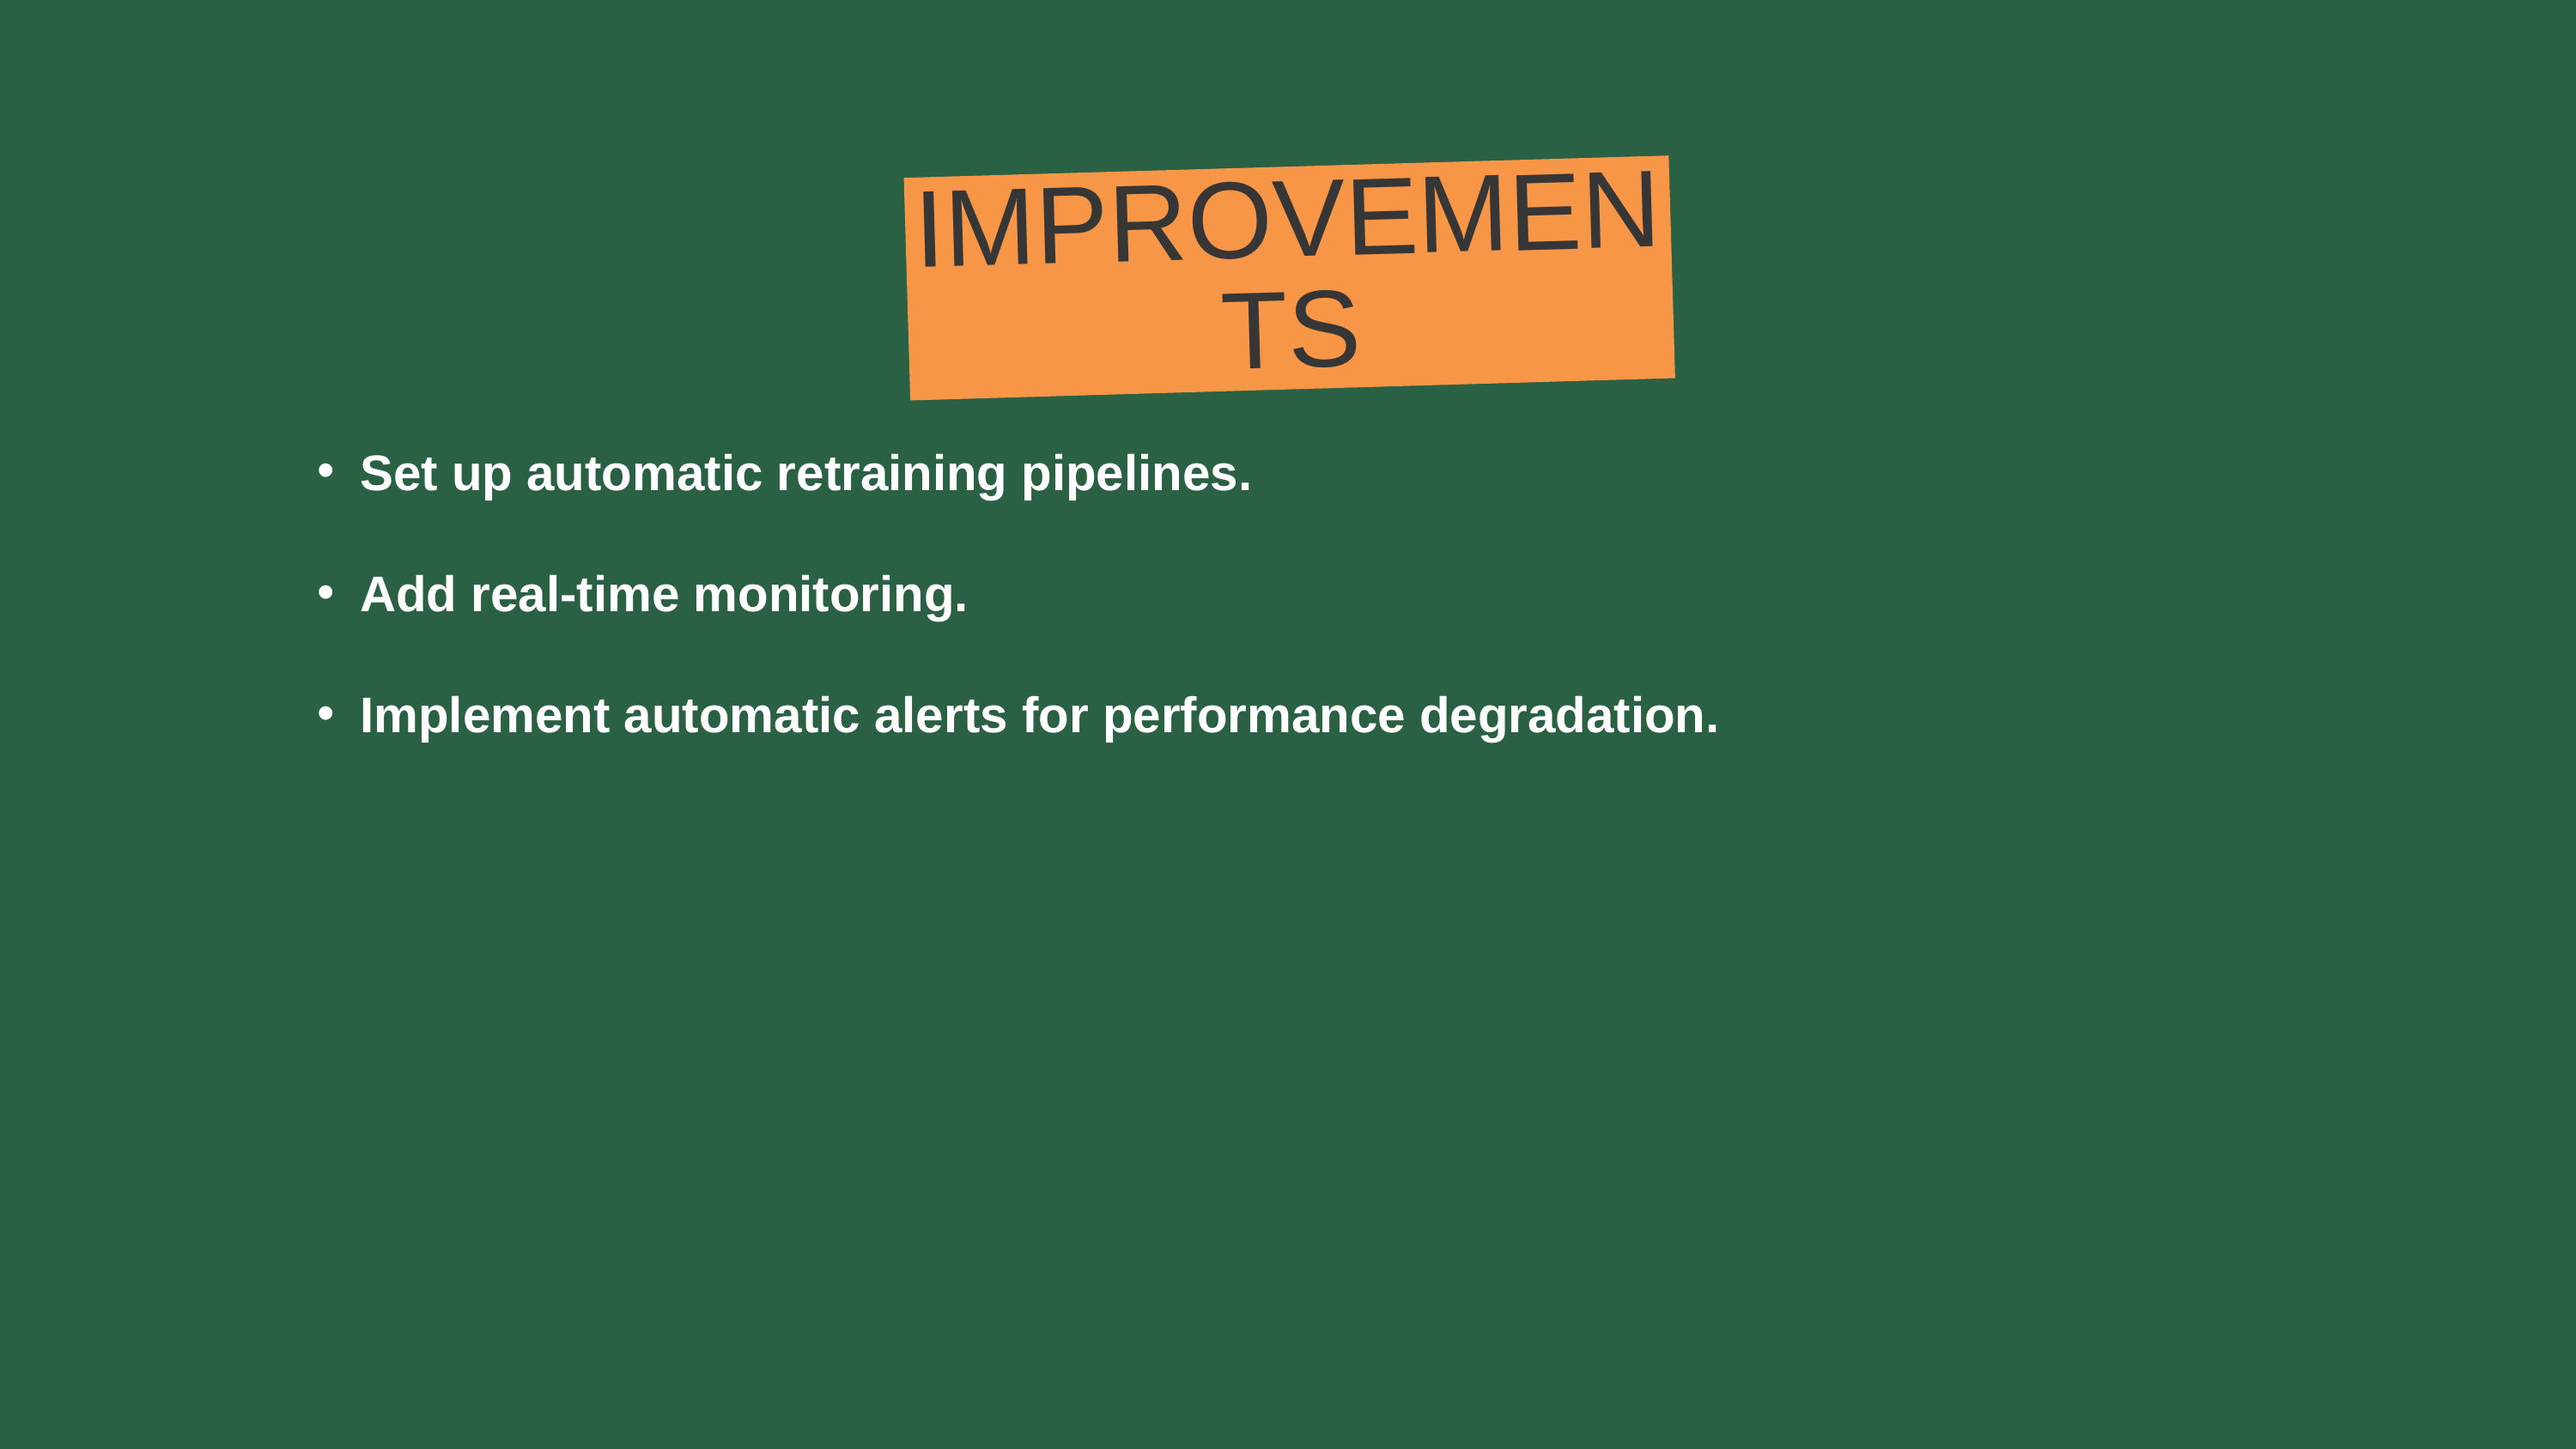

IMPROVEMENTS
Set up automatic retraining pipelines.

Add real-time monitoring.

Implement automatic alerts for performance degradation.